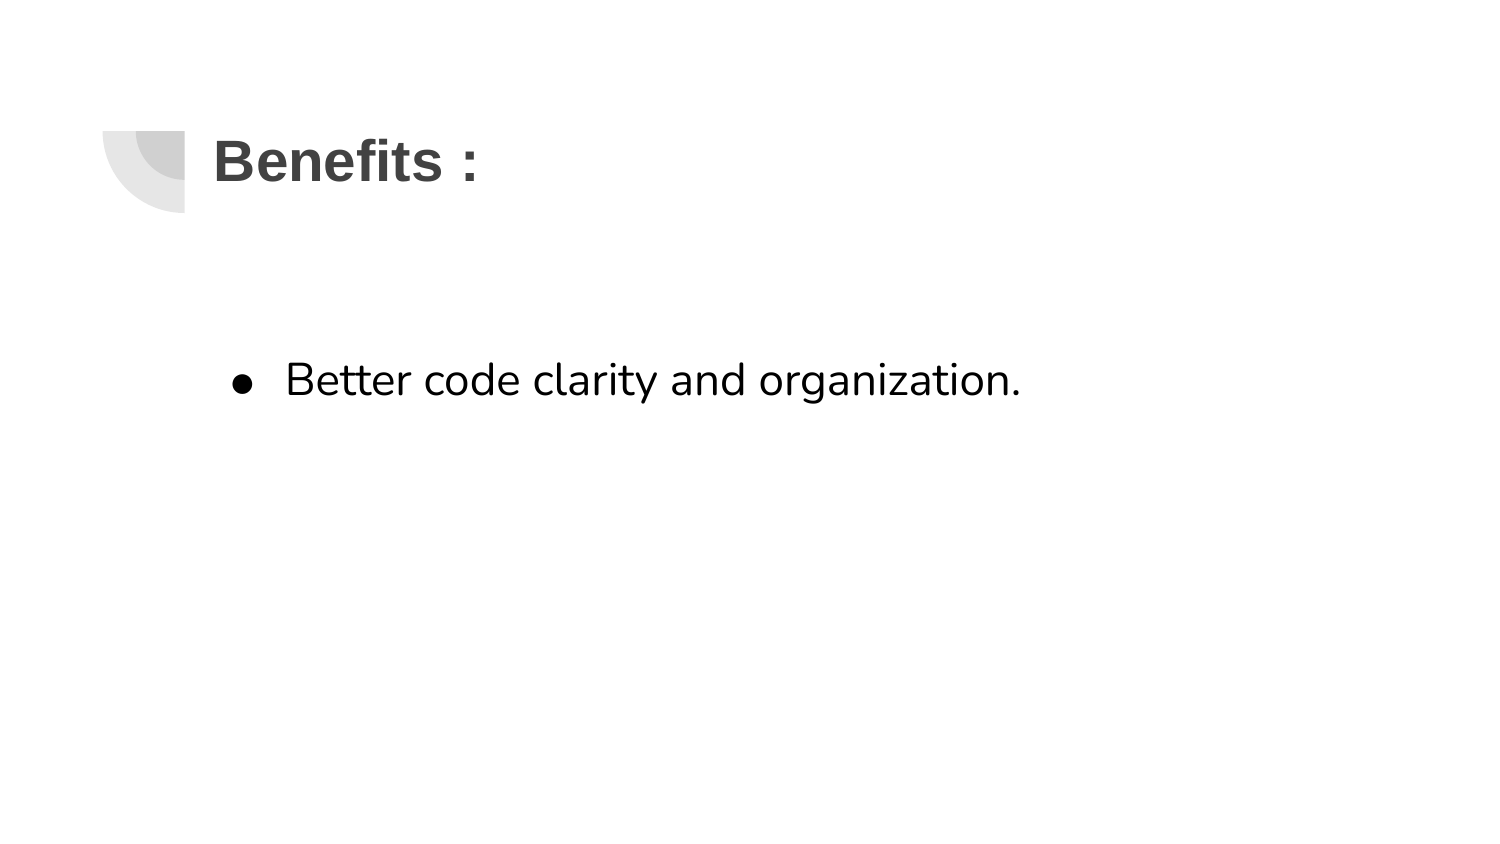

Benefits :
Better code clarity and organization.